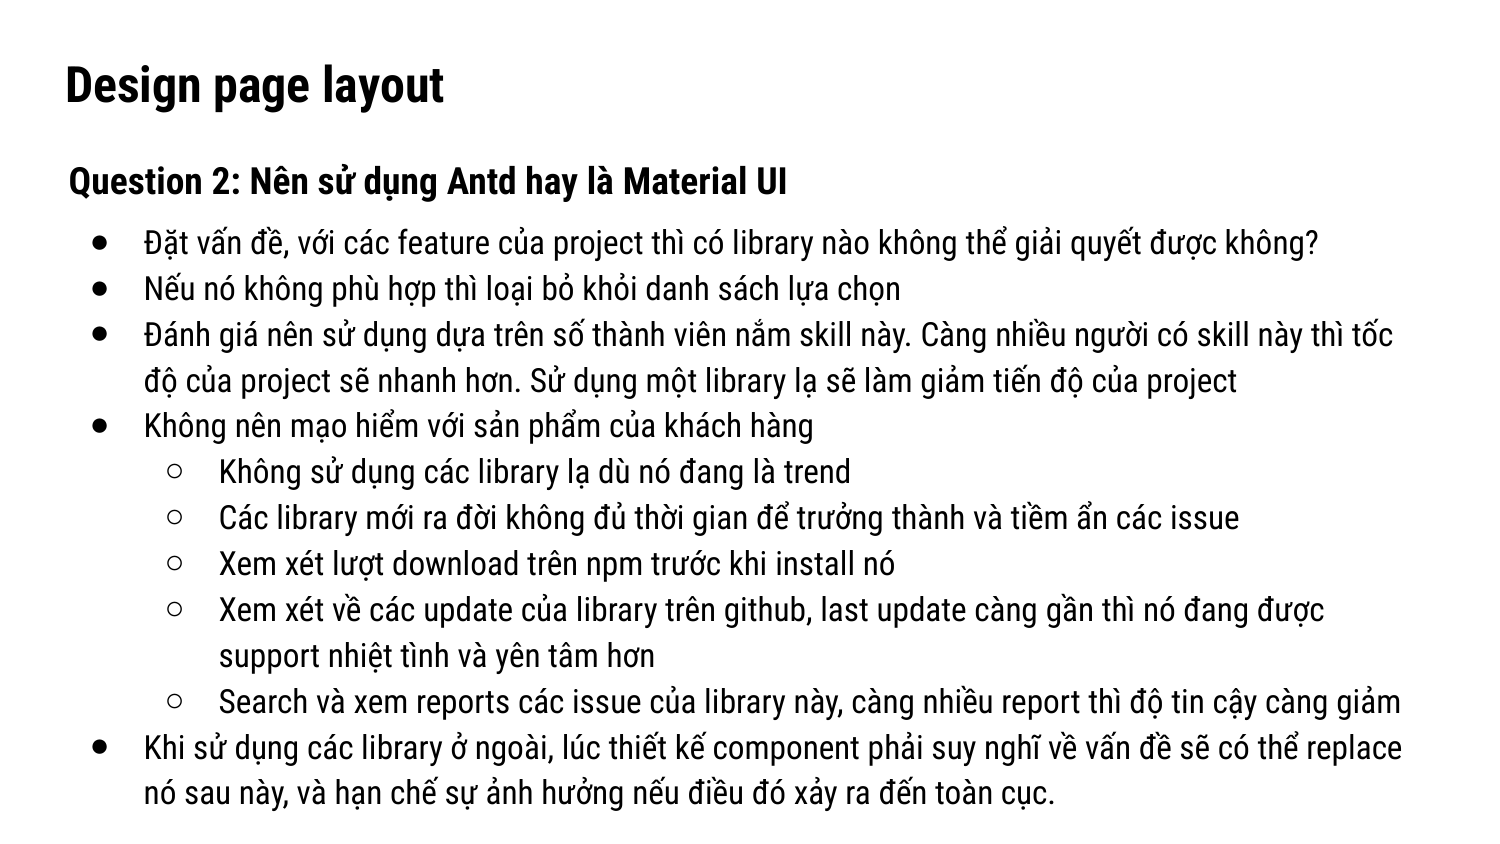

# Design page layout
Question 2: Nên sử dụng Antd hay là Material UI
Đặt vấn đề, với các feature của project thì có library nào không thể giải quyết được không?
Nếu nó không phù hợp thì loại bỏ khỏi danh sách lựa chọn
Đánh giá nên sử dụng dựa trên số thành viên nắm skill này. Càng nhiều người có skill này thì tốc độ của project sẽ nhanh hơn. Sử dụng một library lạ sẽ làm giảm tiến độ của project
Không nên mạo hiểm với sản phẩm của khách hàng
Không sử dụng các library lạ dù nó đang là trend
Các library mới ra đời không đủ thời gian để trưởng thành và tiềm ẩn các issue
Xem xét lượt download trên npm trước khi install nó
Xem xét về các update của library trên github, last update càng gần thì nó đang được support nhiệt tình và yên tâm hơn
Search và xem reports các issue của library này, càng nhiều report thì độ tin cậy càng giảm
Khi sử dụng các library ở ngoài, lúc thiết kế component phải suy nghĩ về vấn đề sẽ có thể replace nó sau này, và hạn chế sự ảnh hưởng nếu điều đó xảy ra đến toàn cục.